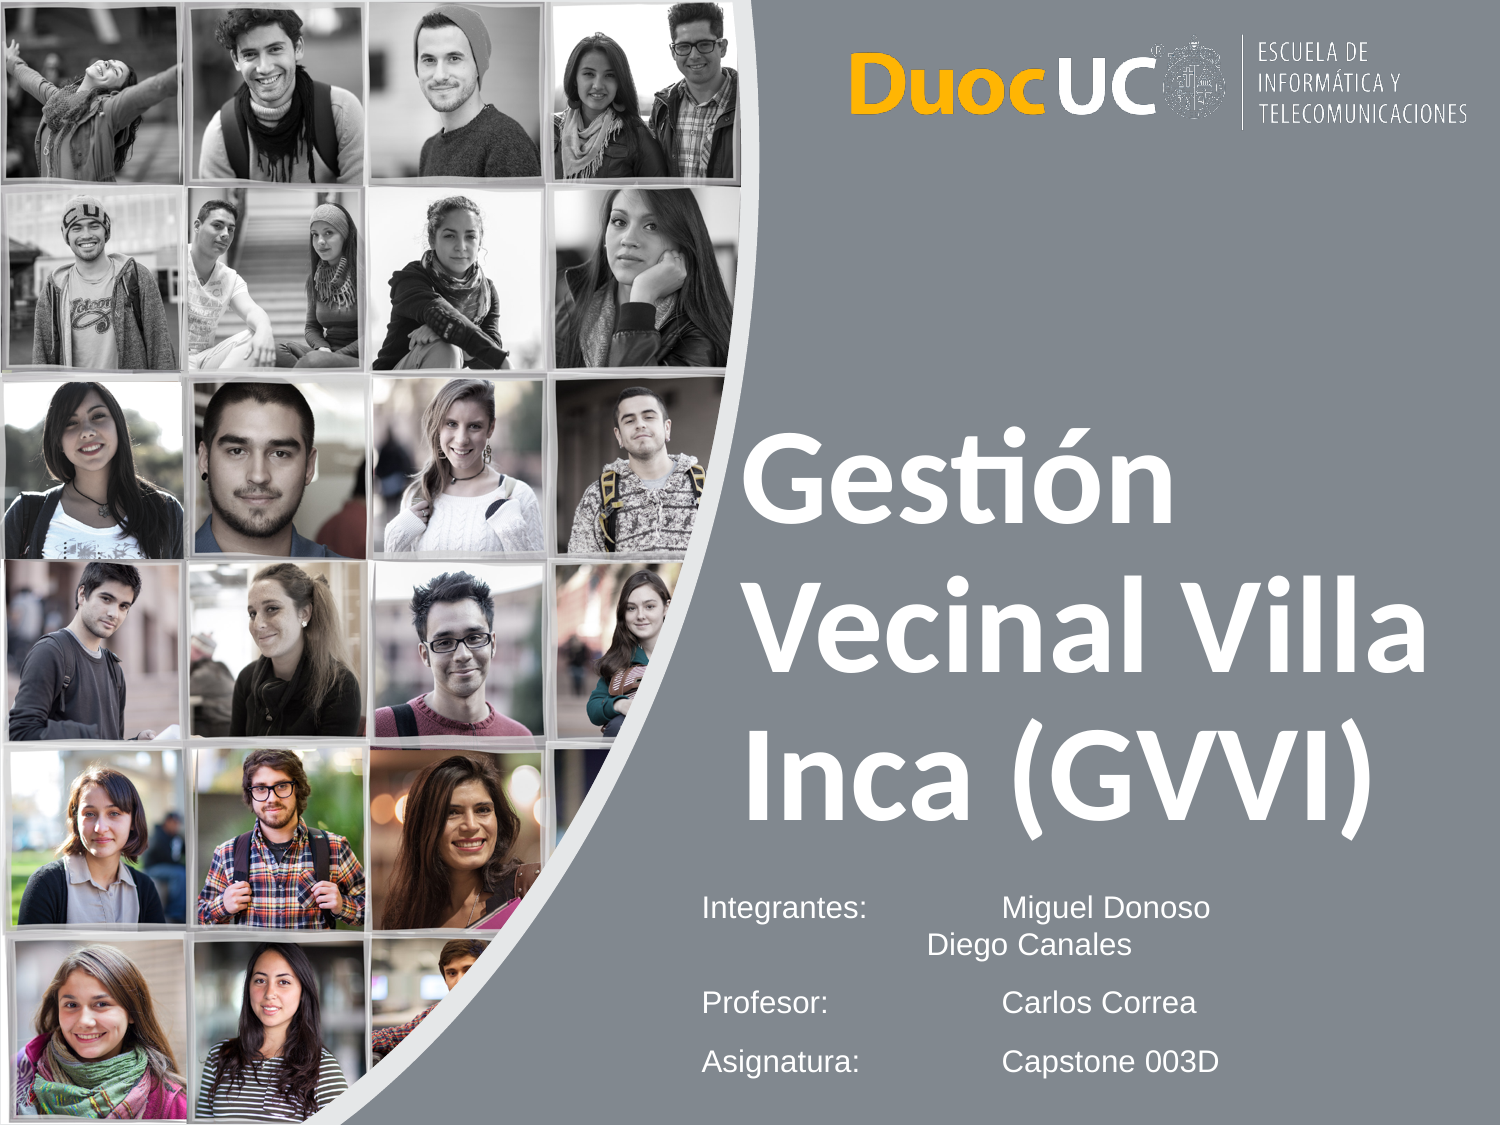

# Gestión Vecinal Villa Inca (GVVI)
Integrantes:	Miguel Donoso
Diego Canales
Profesor: 		Carlos Correa
Asignatura: 	Capstone 003D